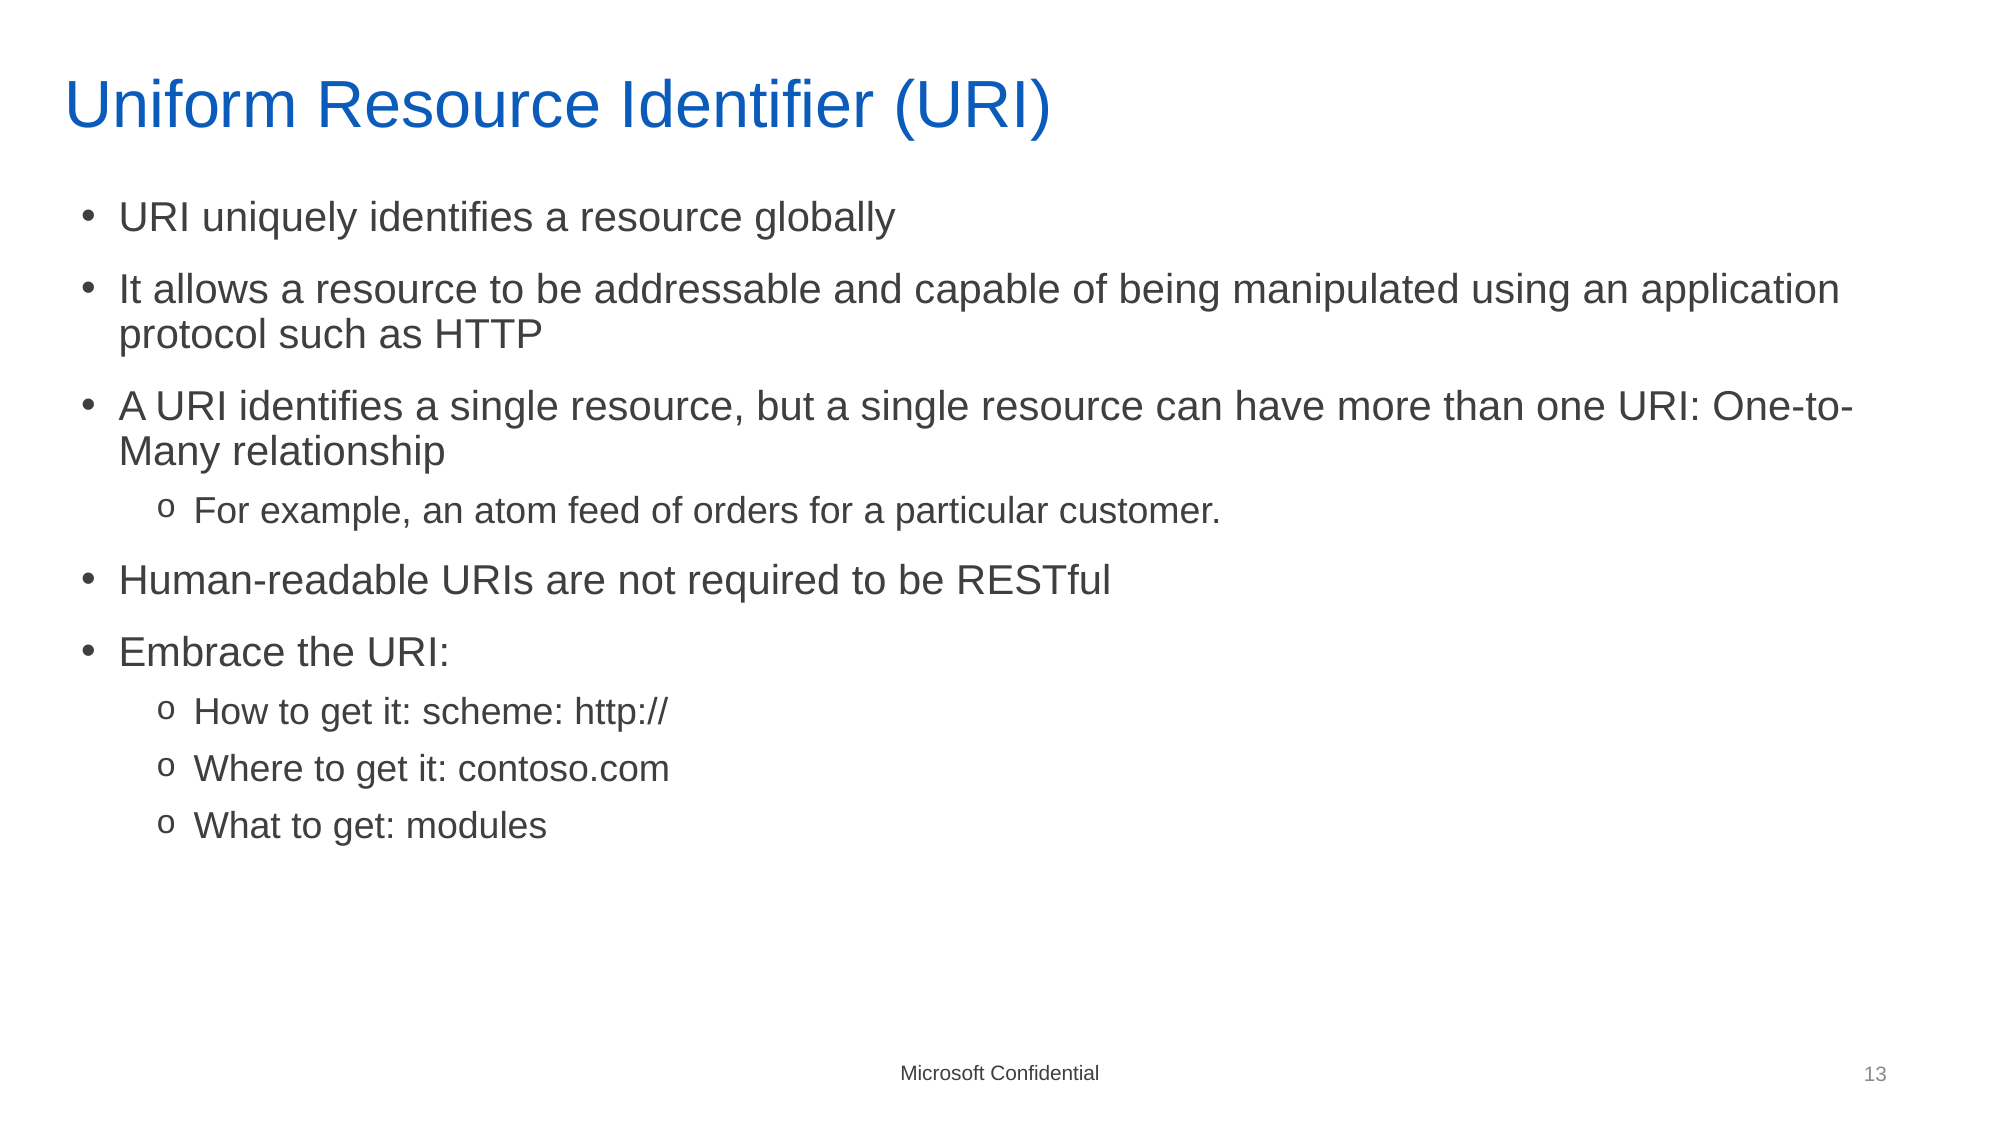

# Uniform Resource Identifier (URI)
URI uniquely identifies a resource globally
It allows a resource to be addressable and capable of being manipulated using an application protocol such as HTTP
A URI identifies a single resource, but a single resource can have more than one URI: One-to-Many relationship
For example, an atom feed of orders for a particular customer.
Human-readable URIs are not required to be RESTful
Embrace the URI:
How to get it: scheme: http://
Where to get it: contoso.com
What to get: modules
/modules
http://
13
Microsoft Confidential